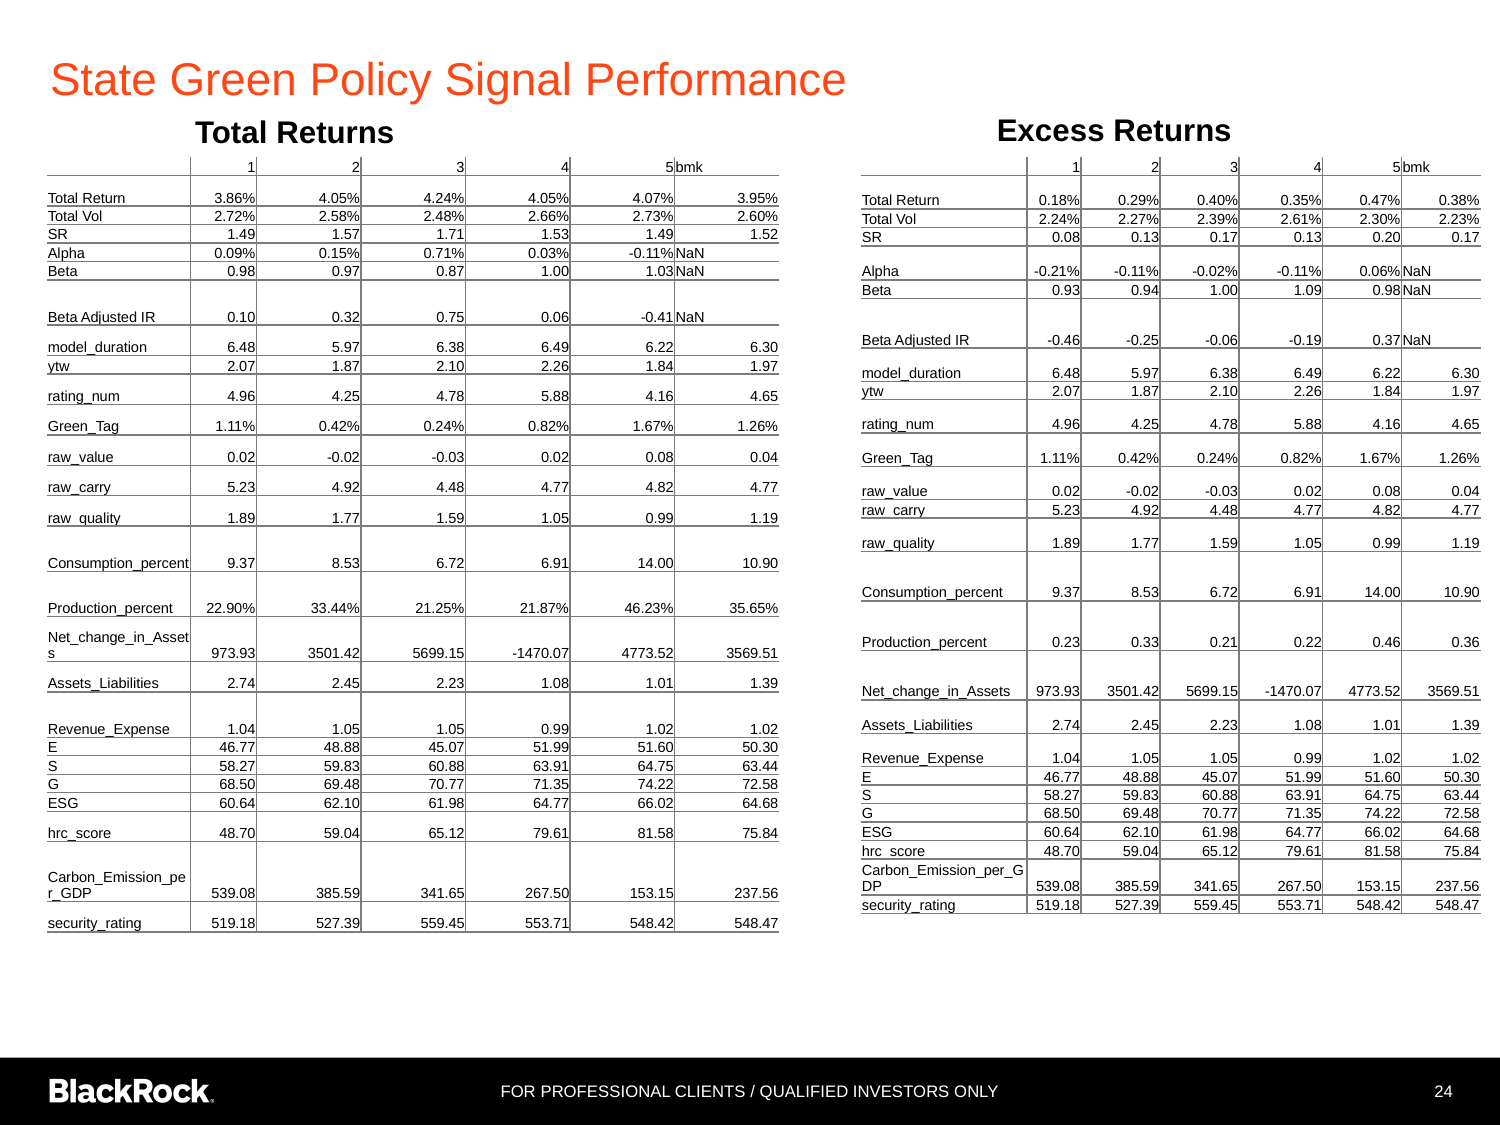

# State Green Policy Signal Performance
Excess Returns

Total Returns
|  | 1 | 2 | 3 | 4 | 5 | bmk |
| --- | --- | --- | --- | --- | --- | --- |
| Total Return | 3.86% | 4.05% | 4.24% | 4.05% | 4.07% | 3.95% |
| Total Vol | 2.72% | 2.58% | 2.48% | 2.66% | 2.73% | 2.60% |
| SR | 1.49 | 1.57 | 1.71 | 1.53 | 1.49 | 1.52 |
| Alpha | 0.09% | 0.15% | 0.71% | 0.03% | -0.11% | NaN |
| Beta | 0.98 | 0.97 | 0.87 | 1.00 | 1.03 | NaN |
| Beta Adjusted IR | 0.10 | 0.32 | 0.75 | 0.06 | -0.41 | NaN |
| model\_duration | 6.48 | 5.97 | 6.38 | 6.49 | 6.22 | 6.30 |
| ytw | 2.07 | 1.87 | 2.10 | 2.26 | 1.84 | 1.97 |
| rating\_num | 4.96 | 4.25 | 4.78 | 5.88 | 4.16 | 4.65 |
| Green\_Tag | 1.11% | 0.42% | 0.24% | 0.82% | 1.67% | 1.26% |
| raw\_value | 0.02 | -0.02 | -0.03 | 0.02 | 0.08 | 0.04 |
| raw\_carry | 5.23 | 4.92 | 4.48 | 4.77 | 4.82 | 4.77 |
| raw\_quality | 1.89 | 1.77 | 1.59 | 1.05 | 0.99 | 1.19 |
| Consumption\_percent | 9.37 | 8.53 | 6.72 | 6.91 | 14.00 | 10.90 |
| Production\_percent | 22.90% | 33.44% | 21.25% | 21.87% | 46.23% | 35.65% |
| Net\_change\_in\_Assets | 973.93 | 3501.42 | 5699.15 | -1470.07 | 4773.52 | 3569.51 |
| Assets\_Liabilities | 2.74 | 2.45 | 2.23 | 1.08 | 1.01 | 1.39 |
| Revenue\_Expense | 1.04 | 1.05 | 1.05 | 0.99 | 1.02 | 1.02 |
| E | 46.77 | 48.88 | 45.07 | 51.99 | 51.60 | 50.30 |
| S | 58.27 | 59.83 | 60.88 | 63.91 | 64.75 | 63.44 |
| G | 68.50 | 69.48 | 70.77 | 71.35 | 74.22 | 72.58 |
| ESG | 60.64 | 62.10 | 61.98 | 64.77 | 66.02 | 64.68 |
| hrc\_score | 48.70 | 59.04 | 65.12 | 79.61 | 81.58 | 75.84 |
| Carbon\_Emission\_per\_GDP | 539.08 | 385.59 | 341.65 | 267.50 | 153.15 | 237.56 |
| security\_rating | 519.18 | 527.39 | 559.45 | 553.71 | 548.42 | 548.47 |
|  | 1 | 2 | 3 | 4 | 5 | bmk |
| --- | --- | --- | --- | --- | --- | --- |
| Total Return | 0.18% | 0.29% | 0.40% | 0.35% | 0.47% | 0.38% |
| Total Vol | 2.24% | 2.27% | 2.39% | 2.61% | 2.30% | 2.23% |
| SR | 0.08 | 0.13 | 0.17 | 0.13 | 0.20 | 0.17 |
| Alpha | -0.21% | -0.11% | -0.02% | -0.11% | 0.06% | NaN |
| Beta | 0.93 | 0.94 | 1.00 | 1.09 | 0.98 | NaN |
| Beta Adjusted IR | -0.46 | -0.25 | -0.06 | -0.19 | 0.37 | NaN |
| model\_duration | 6.48 | 5.97 | 6.38 | 6.49 | 6.22 | 6.30 |
| ytw | 2.07 | 1.87 | 2.10 | 2.26 | 1.84 | 1.97 |
| rating\_num | 4.96 | 4.25 | 4.78 | 5.88 | 4.16 | 4.65 |
| Green\_Tag | 1.11% | 0.42% | 0.24% | 0.82% | 1.67% | 1.26% |
| raw\_value | 0.02 | -0.02 | -0.03 | 0.02 | 0.08 | 0.04 |
| raw\_carry | 5.23 | 4.92 | 4.48 | 4.77 | 4.82 | 4.77 |
| raw\_quality | 1.89 | 1.77 | 1.59 | 1.05 | 0.99 | 1.19 |
| Consumption\_percent | 9.37 | 8.53 | 6.72 | 6.91 | 14.00 | 10.90 |
| Production\_percent | 0.23 | 0.33 | 0.21 | 0.22 | 0.46 | 0.36 |
| Net\_change\_in\_Assets | 973.93 | 3501.42 | 5699.15 | -1470.07 | 4773.52 | 3569.51 |
| Assets\_Liabilities | 2.74 | 2.45 | 2.23 | 1.08 | 1.01 | 1.39 |
| Revenue\_Expense | 1.04 | 1.05 | 1.05 | 0.99 | 1.02 | 1.02 |
| E | 46.77 | 48.88 | 45.07 | 51.99 | 51.60 | 50.30 |
| S | 58.27 | 59.83 | 60.88 | 63.91 | 64.75 | 63.44 |
| G | 68.50 | 69.48 | 70.77 | 71.35 | 74.22 | 72.58 |
| ESG | 60.64 | 62.10 | 61.98 | 64.77 | 66.02 | 64.68 |
| hrc\_score | 48.70 | 59.04 | 65.12 | 79.61 | 81.58 | 75.84 |
| Carbon\_Emission\_per\_GDP | 539.08 | 385.59 | 341.65 | 267.50 | 153.15 | 237.56 |
| security\_rating | 519.18 | 527.39 | 559.45 | 553.71 | 548.42 | 548.47 |
Figure 3
For professional clients / qualified investors only
24